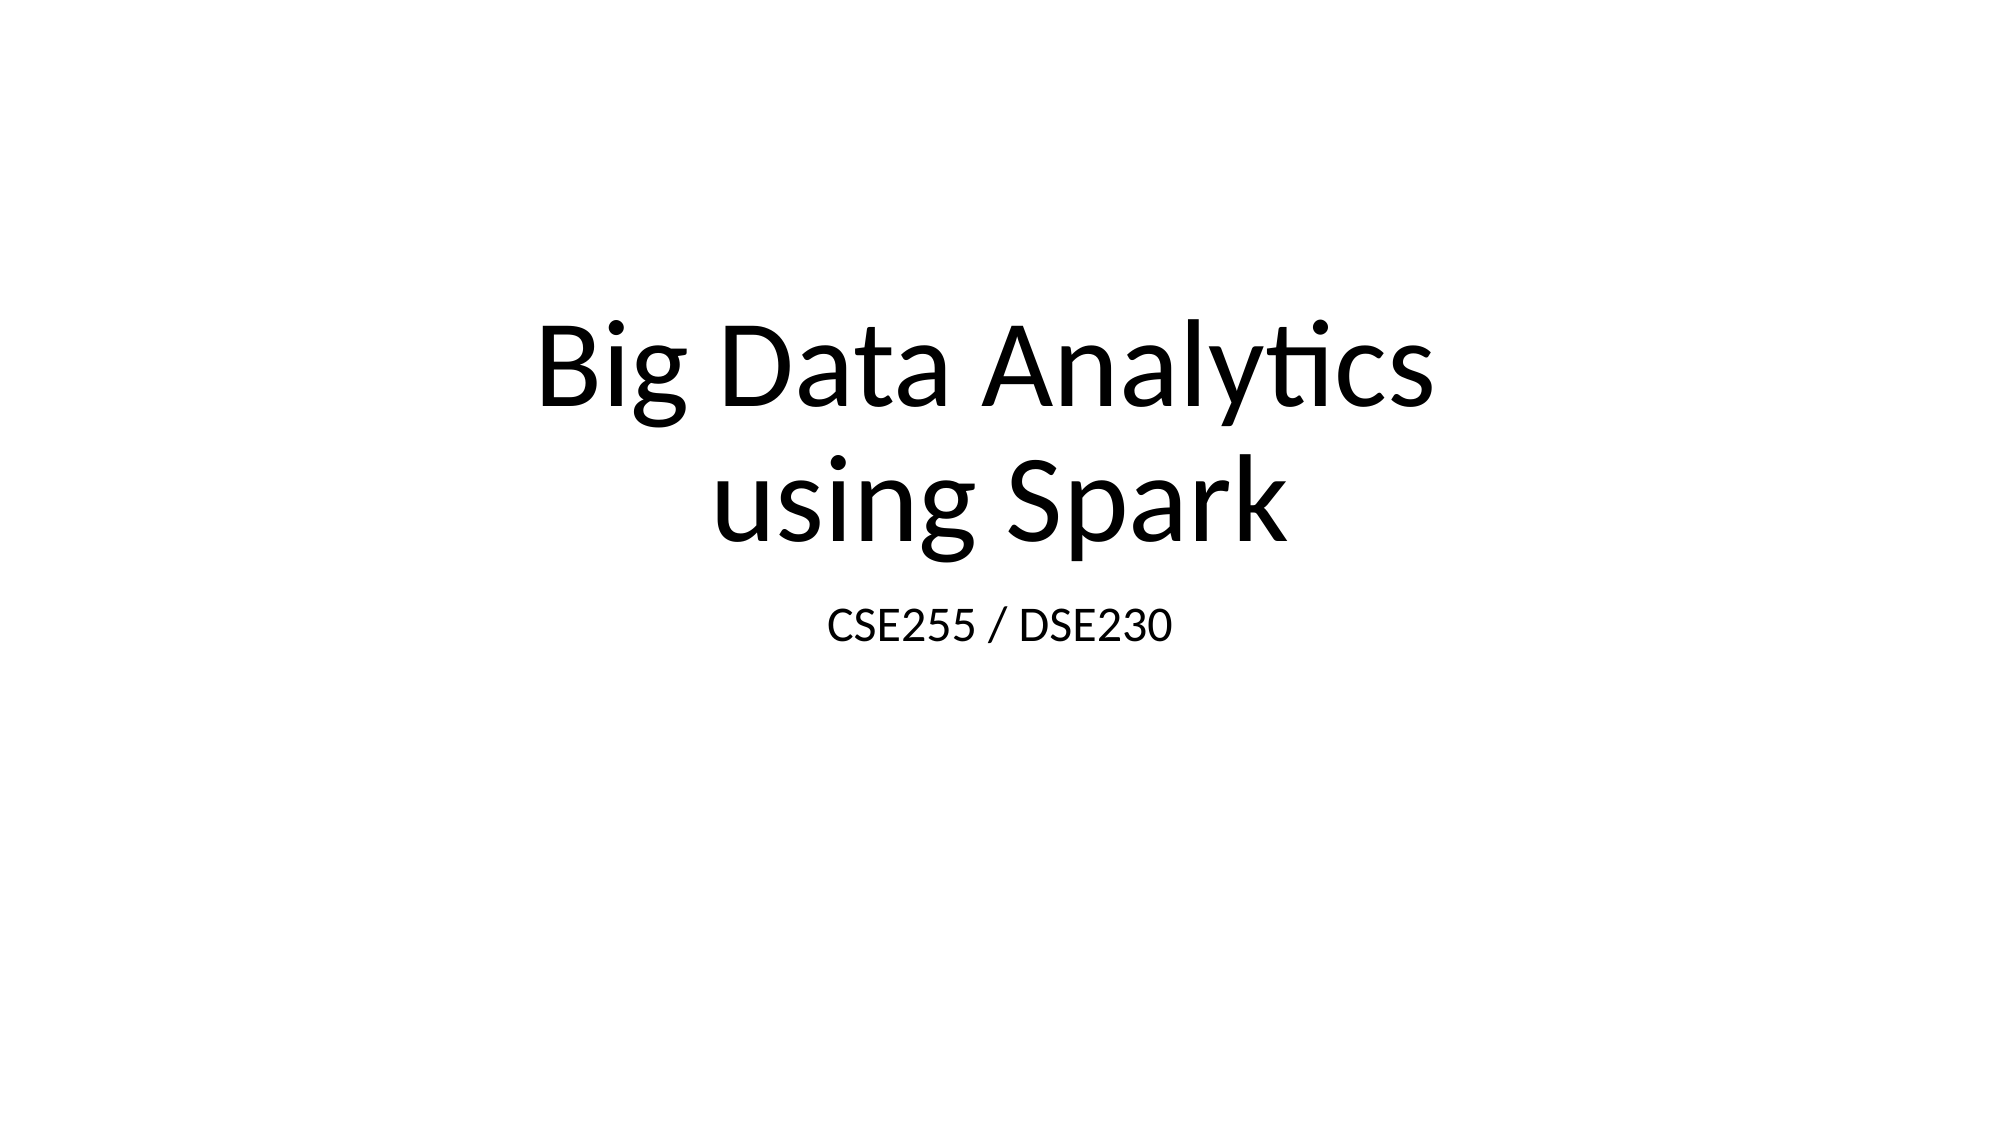

# Big Data Analytics using Spark
CSE255 / DSE230